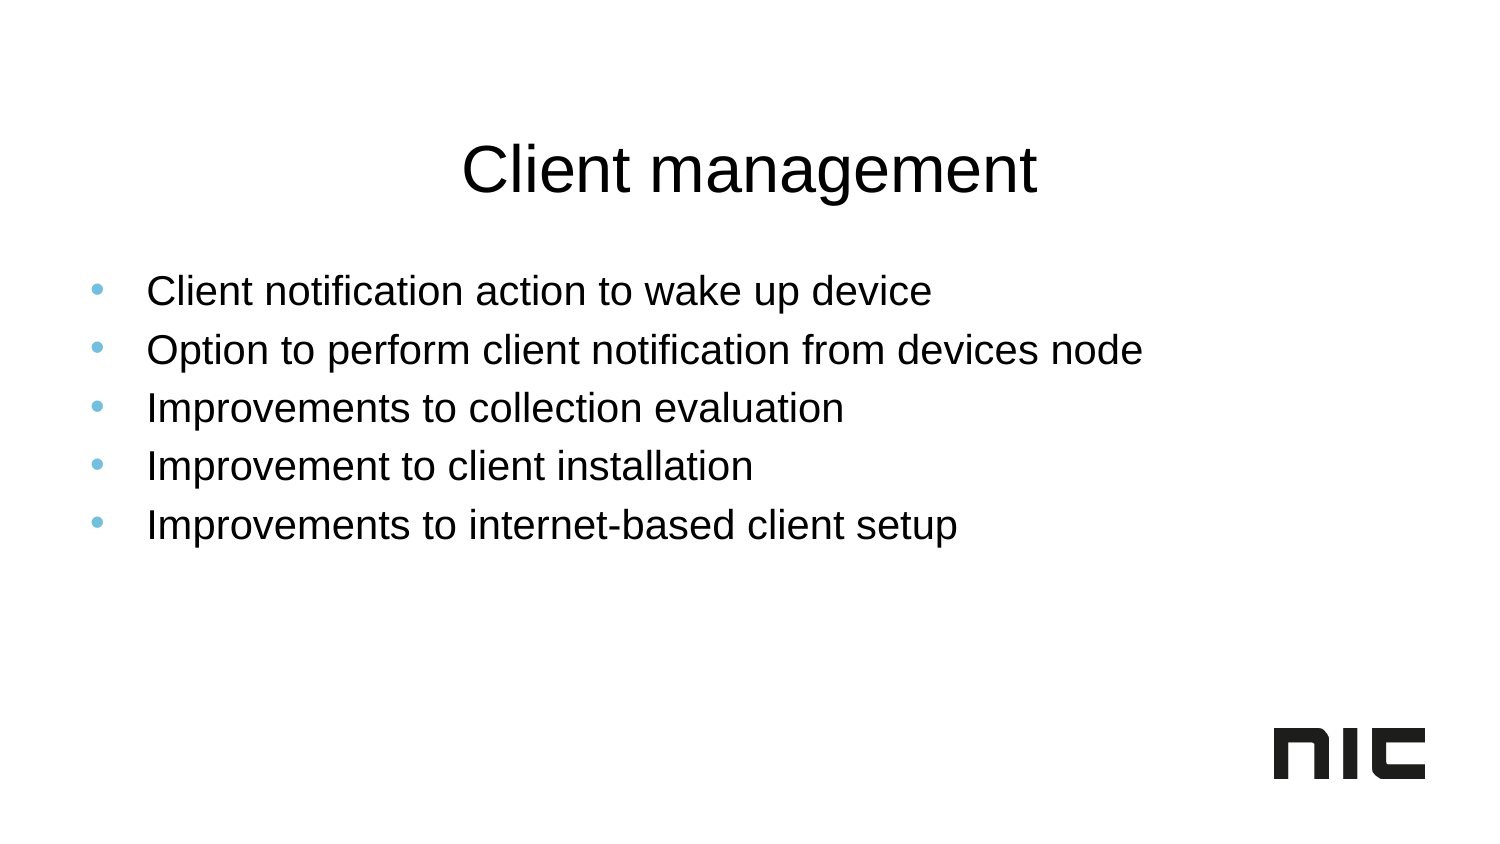

# Client management
Client notification action to wake up device
Option to perform client notification from devices node
Improvements to collection evaluation
Improvement to client installation
Improvements to internet-based client setup